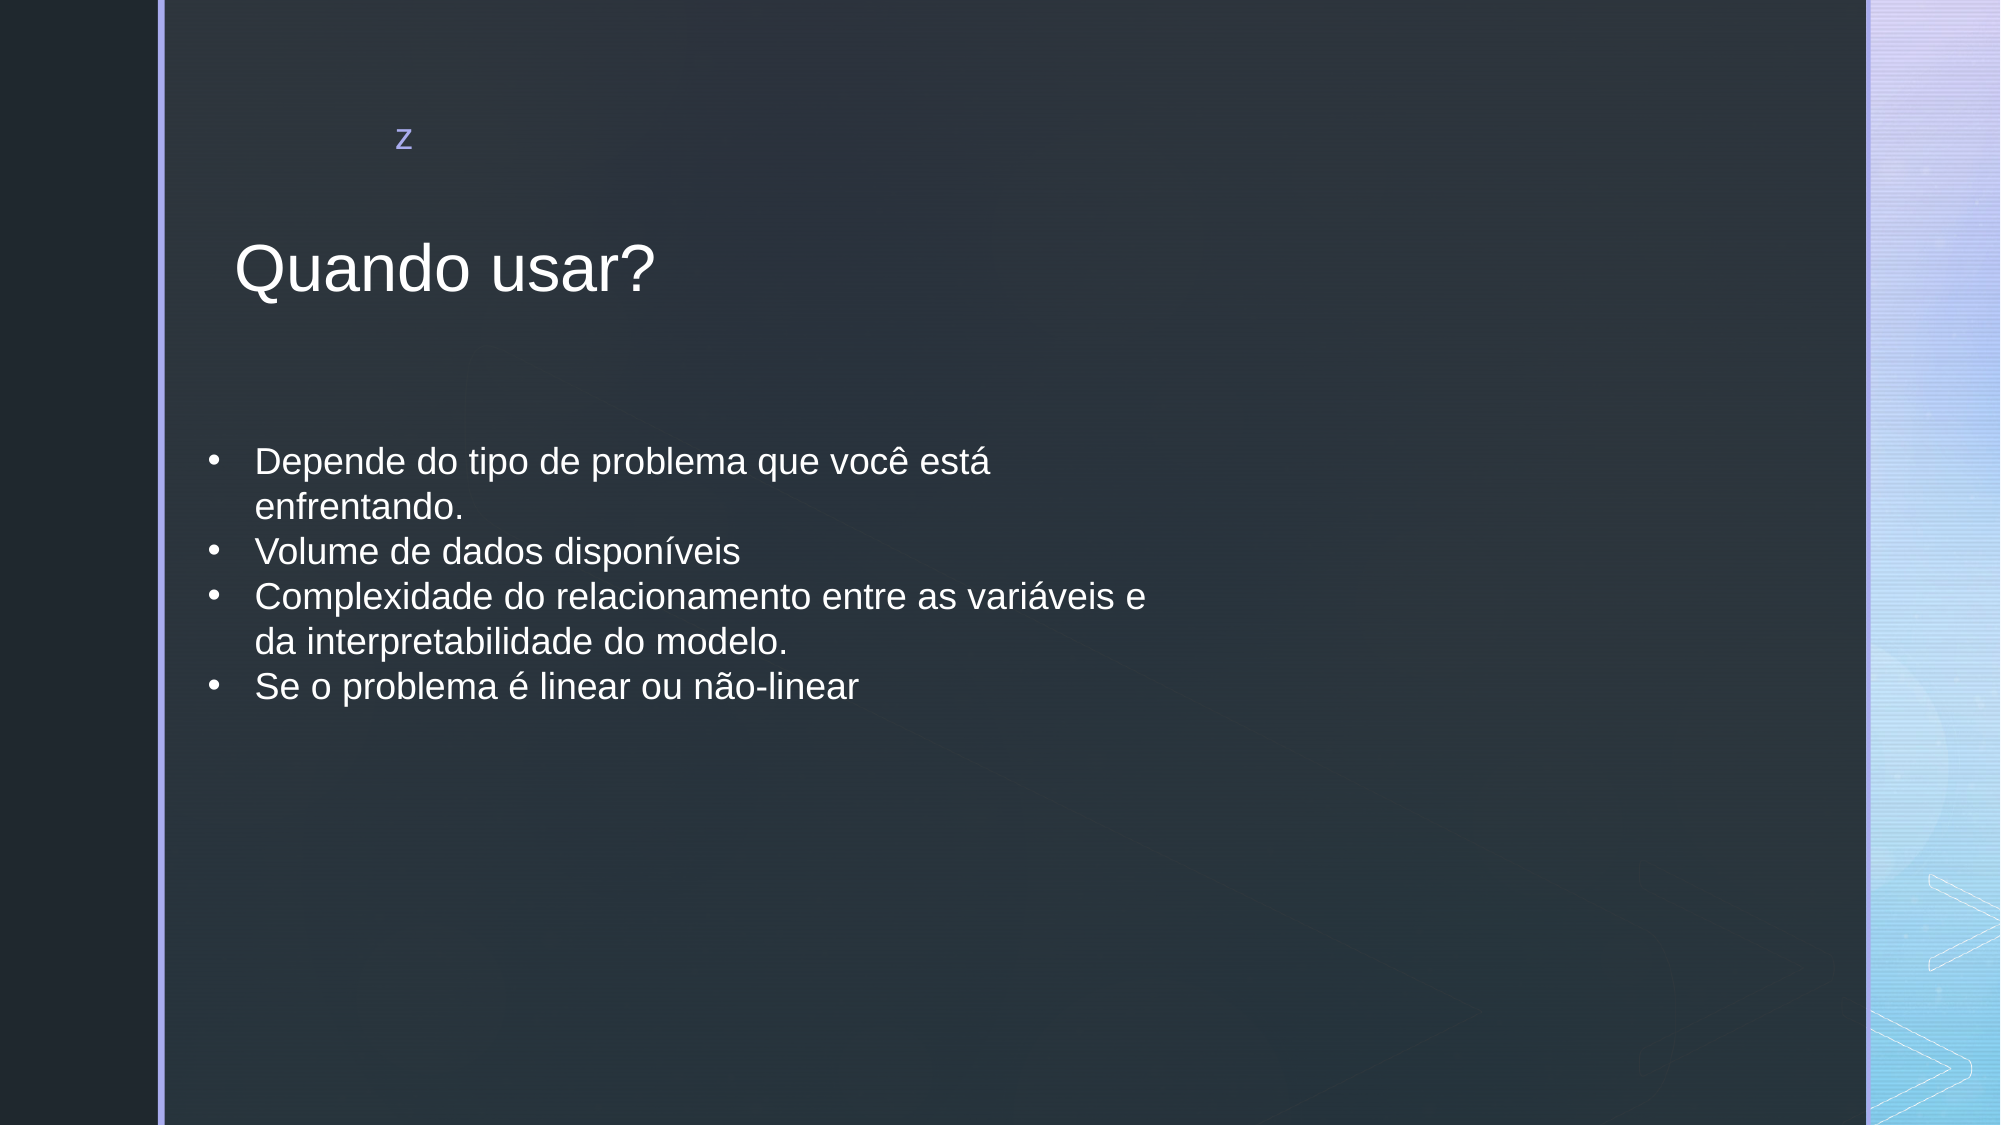

Quando usar?
Depende do tipo de problema que você está enfrentando.
Volume de dados disponíveis
Complexidade do relacionamento entre as variáveis e da interpretabilidade do modelo.
Se o problema é linear ou não-linear